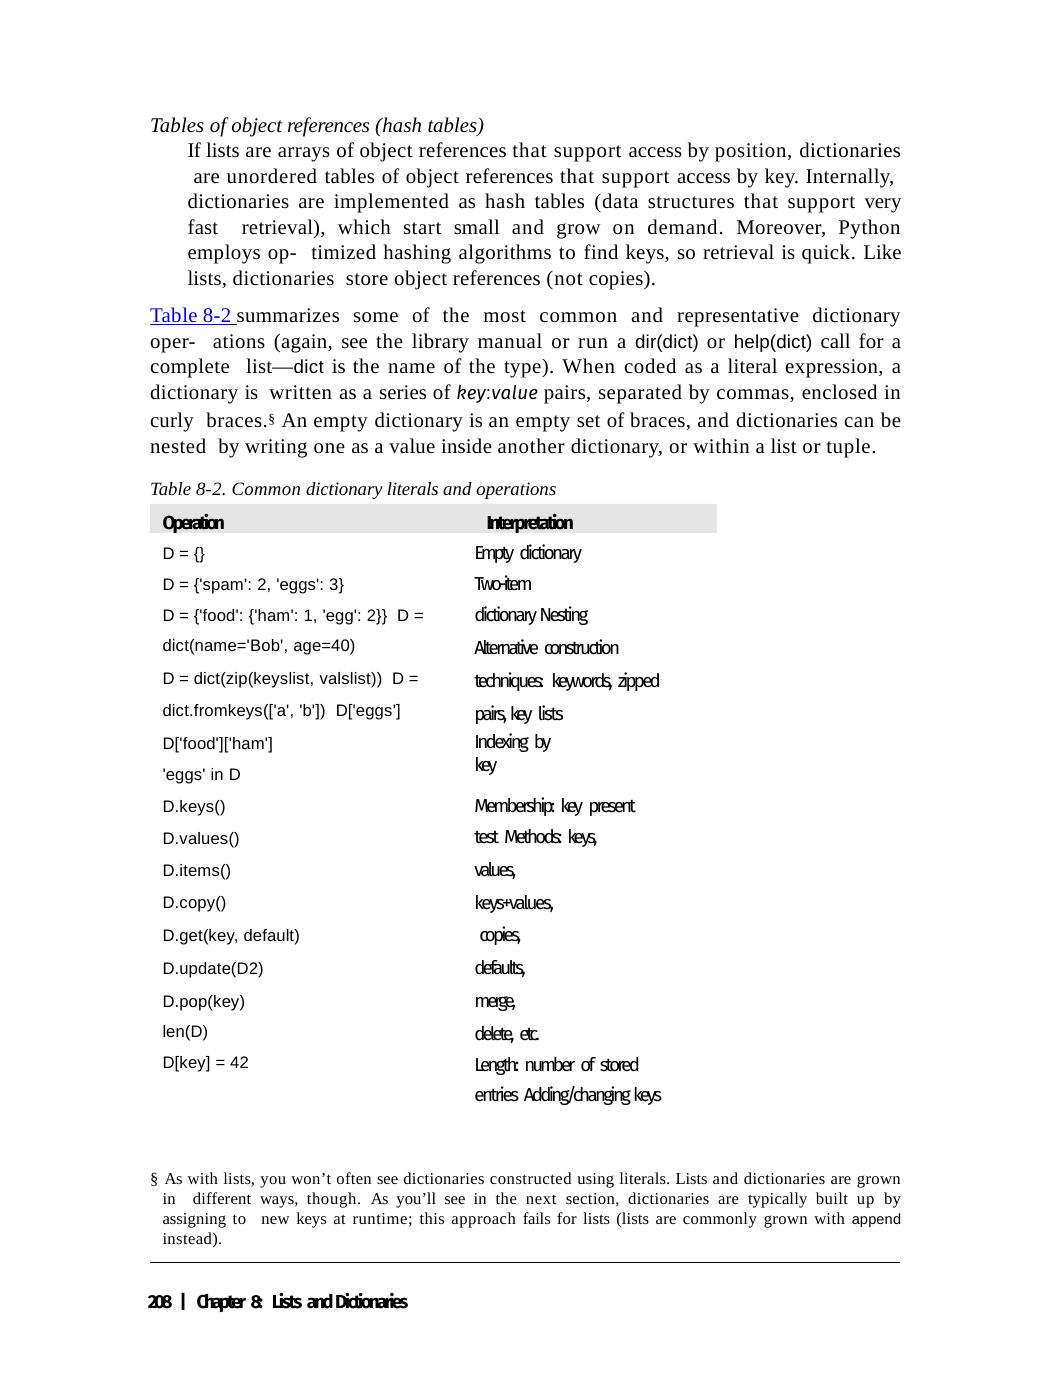

Tables of object references (hash tables)
If lists are arrays of object references that support access by position, dictionaries  are unordered tables of object references that support access by key. Internally,  dictionaries are implemented as hash tables (data structures that support very fast  retrieval), which start small and grow on demand. Moreover, Python employs op-  timized hashing algorithms to find keys, so retrieval is quick. Like lists, dictionaries  store object references (not copies).
Table 8-2 summarizes some of the most common and representative dictionary oper-  ations (again, see the library manual or run a dir(dict) or help(dict) call for a complete  list—dict is the name of the type). When coded as a literal expression, a dictionary is  written as a series of key:value pairs, separated by commas, enclosed in curly  braces.§ An empty dictionary is an empty set of braces, and dictionaries can be nested  by writing one as a value inside another dictionary, or within a list or tuple.
Table 8-2. Common dictionary literals and operations
Operation	Interpretation
D = {}
D = {'spam': 2, 'eggs': 3}
D = {'food': {'ham': 1, 'egg': 2}}  D = dict(name='Bob', age=40)
D = dict(zip(keyslist, valslist))  D = dict.fromkeys(['a', 'b'])  D['eggs']
D['food']['ham']  'eggs' in D  D.keys()  D.values()  D.items()
D.copy()
D.get(key, default)  D.update(D2)  D.pop(key)
len(D)  D[key] = 42
Empty dictionary  Two-item dictionary  Nesting
Alternative construction techniques:  keywords, zipped pairs, key lists
Indexing by key
Membership: key present test  Methods: keys,
values,  keys+values,  copies,  defaults,  merge,  delete, etc.
Length: number of stored entries  Adding/changing keys
§ As with lists, you won’t often see dictionaries constructed using literals. Lists and dictionaries are grown in  different ways, though. As you’ll see in the next section, dictionaries are typically built up by assigning to  new keys at runtime; this approach fails for lists (lists are commonly grown with append instead).

208  |  Chapter 8:  Lists and Dictionaries